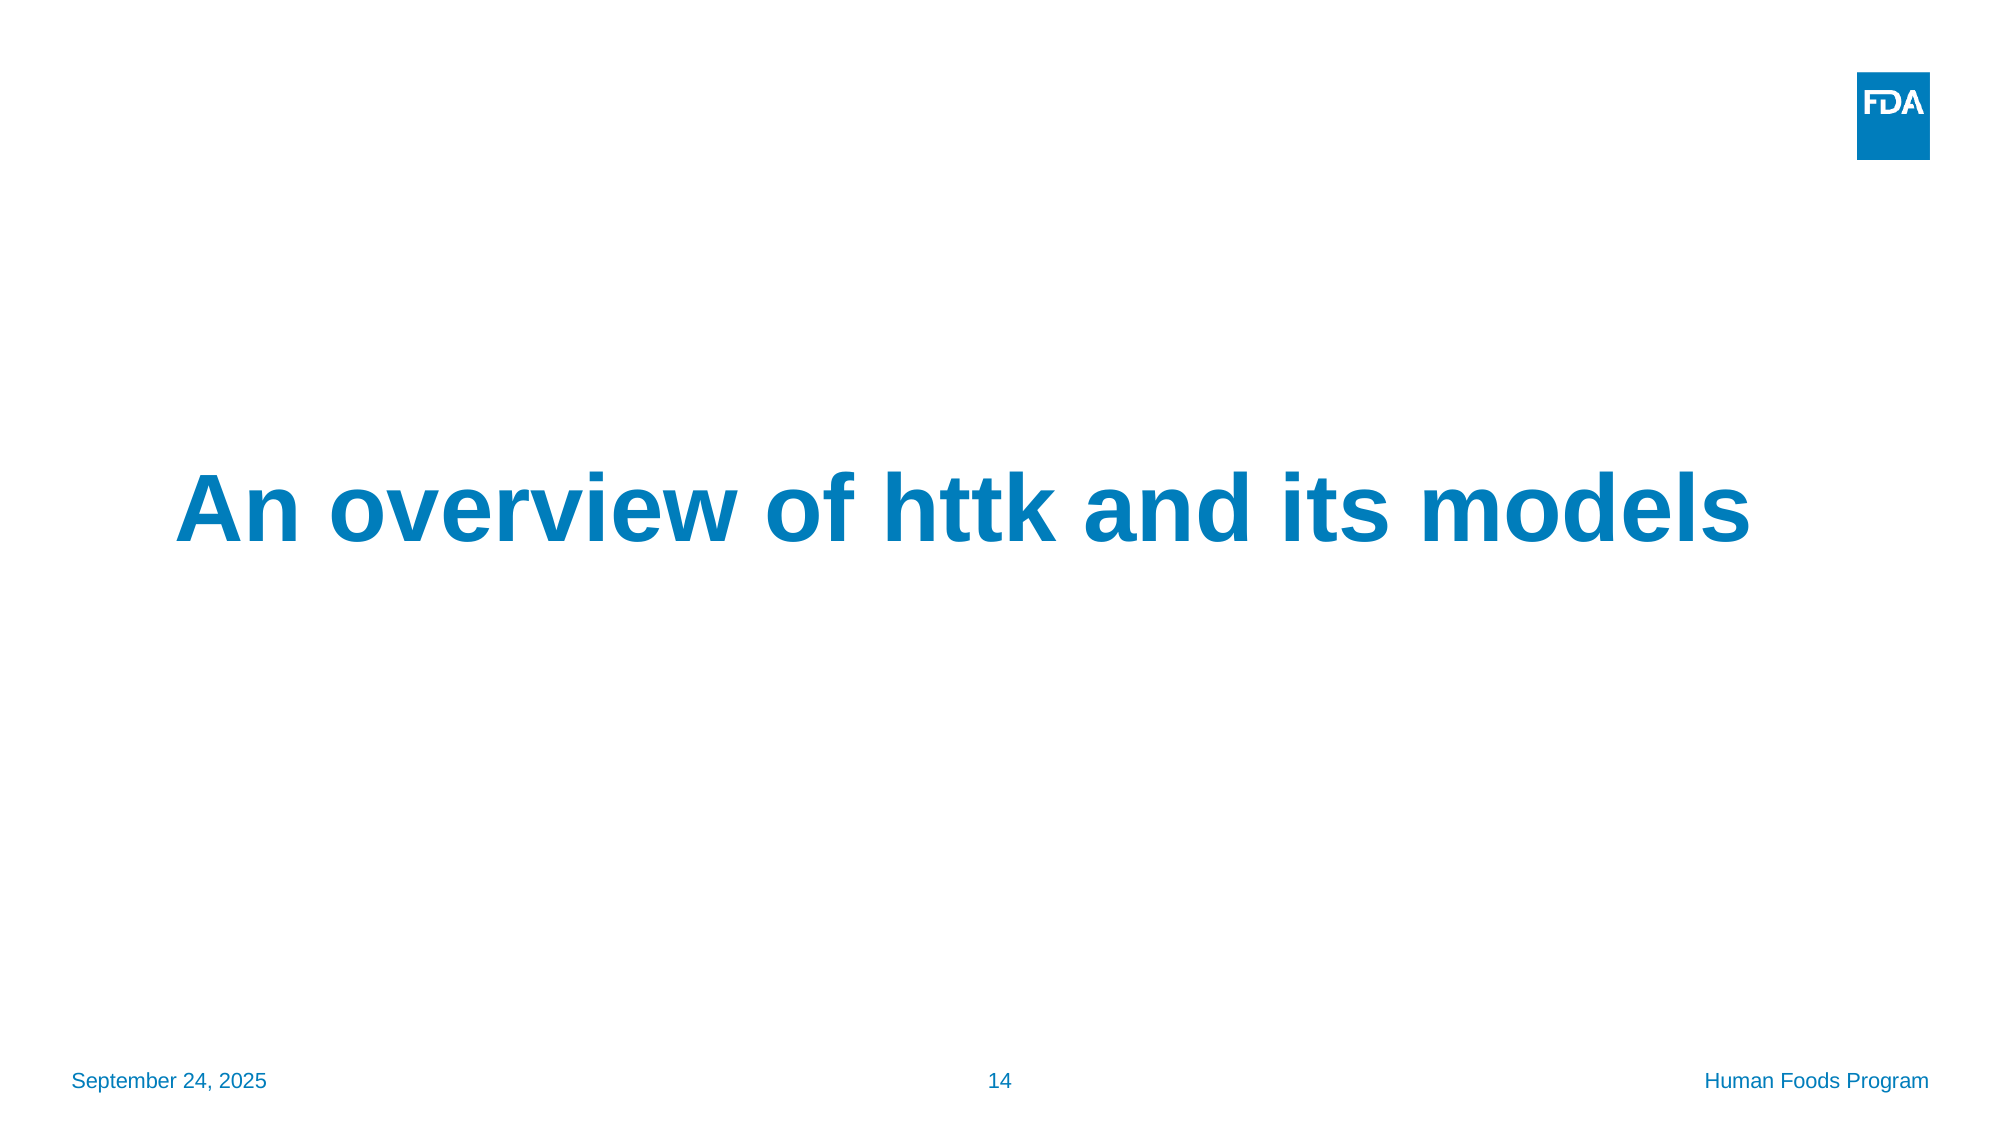

# An overview of httk and its models
September 24, 2025
14
Human Foods Program